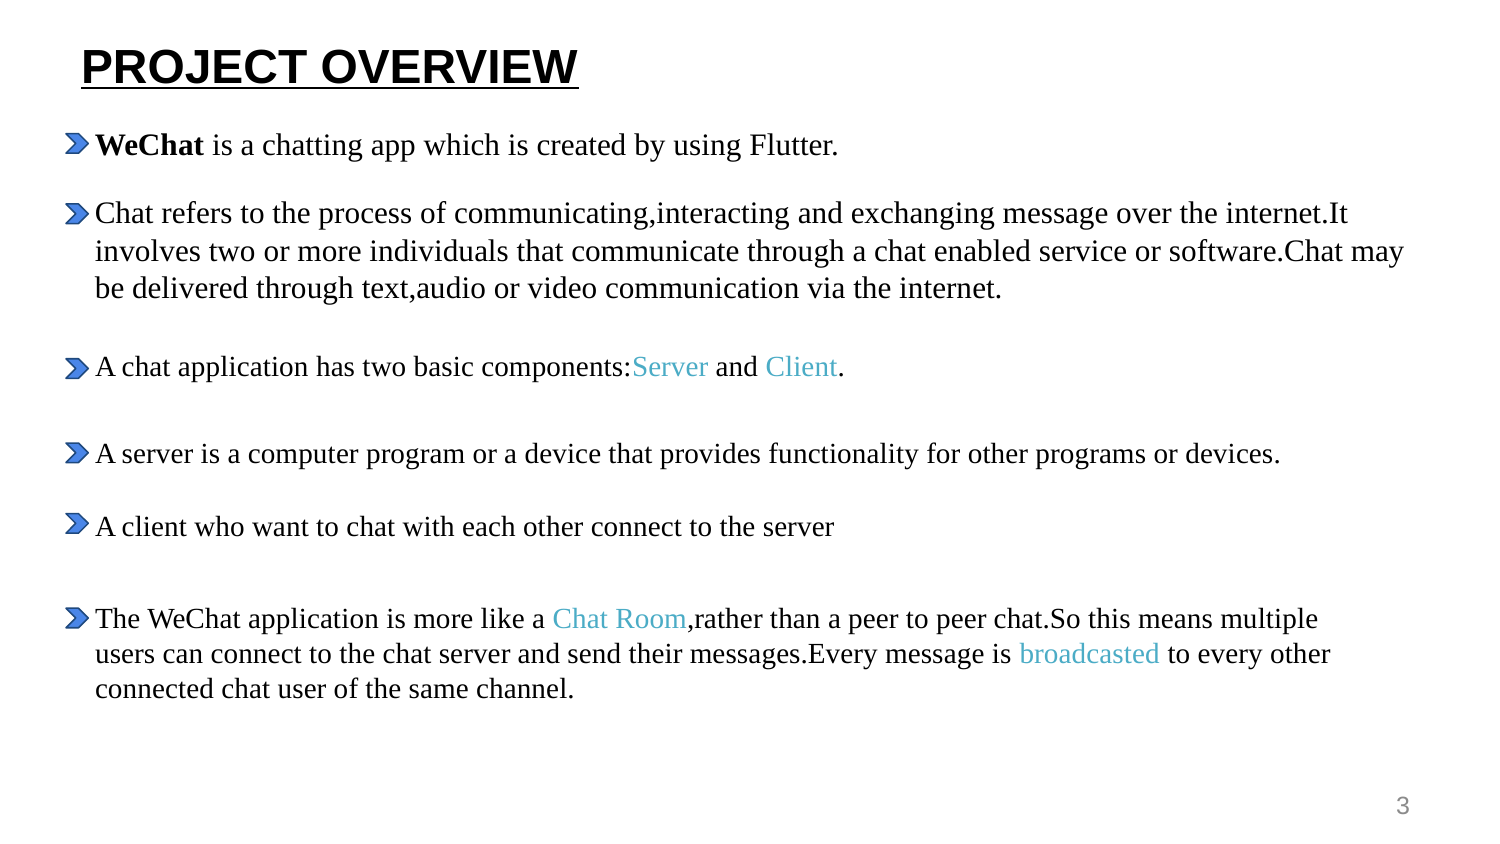

PROJECT OVERVIEW
WeChat is a chatting app which is created by using Flutter.

Chat refers to the process of communicating,interacting and exchanging message over the internet.It involves two or more individuals that communicate through a chat enabled service or software.Chat may be delivered through text,audio or video communication via the internet.

A chat application has two basic components:Server and Client.

A server is a computer program or a device that provides functionality for other programs or devices.

A client who want to chat with each other connect to the server

The WeChat application is more like a Chat Room,rather than a peer to peer chat.So this means multiple users can connect to the chat server and send their messages.Every message is broadcasted to every other connected chat user of the same channel.

3